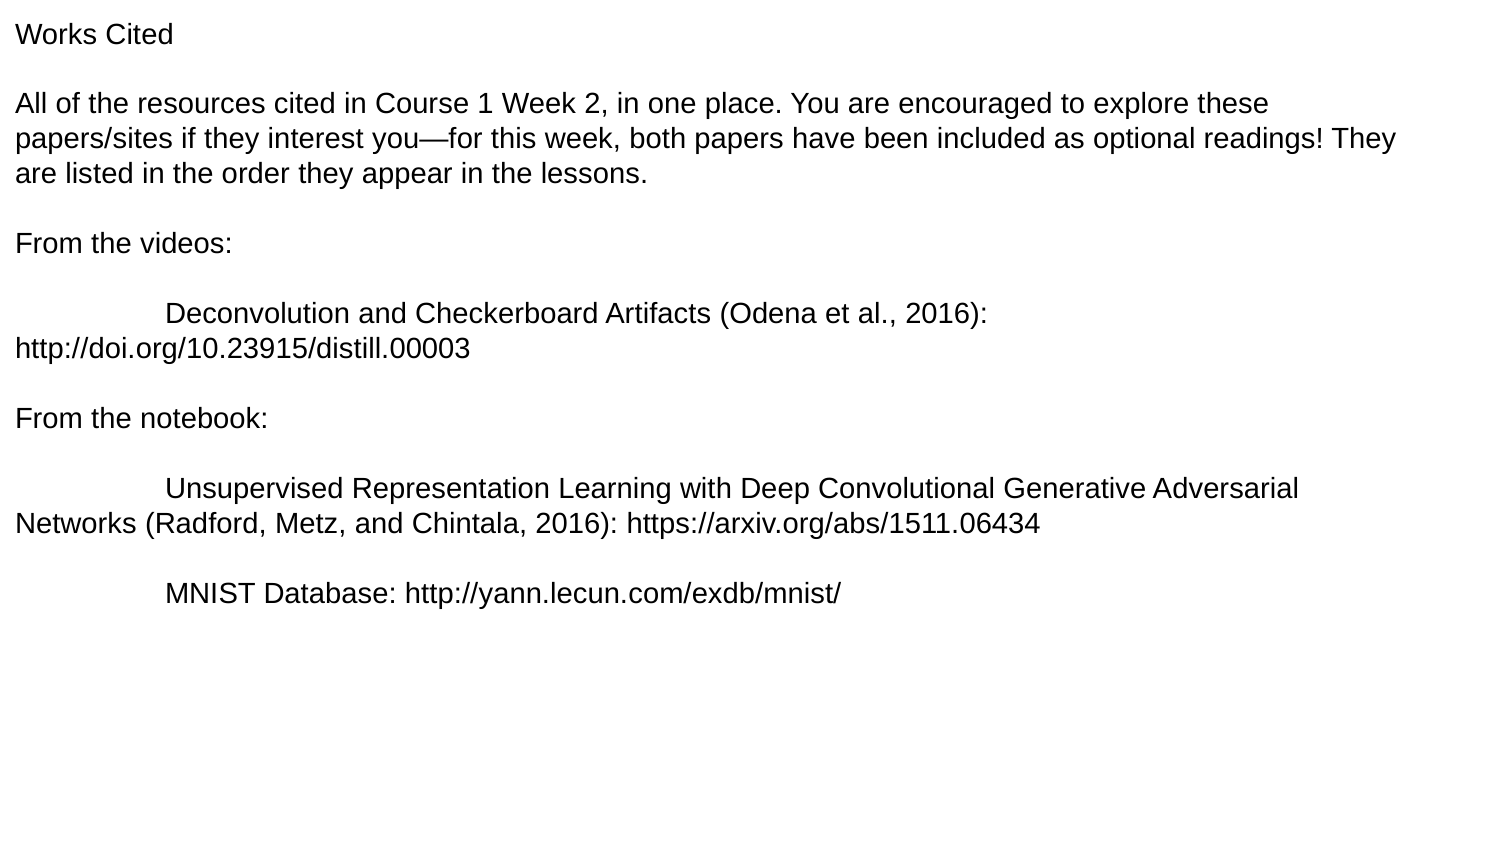

Works Cited

All of the resources cited in Course 1 Week 2, in one place. You are encouraged to explore these papers/sites if they interest you—for this week, both papers have been included as optional readings! They are listed in the order they appear in the lessons.

From the videos:

	Deconvolution and Checkerboard Artifacts (Odena et al., 2016): http://doi.org/10.23915/distill.00003

From the notebook:

	Unsupervised Representation Learning with Deep Convolutional Generative Adversarial Networks (Radford, Metz, and Chintala, 2016): https://arxiv.org/abs/1511.06434

	MNIST Database: http://yann.lecun.com/exdb/mnist/